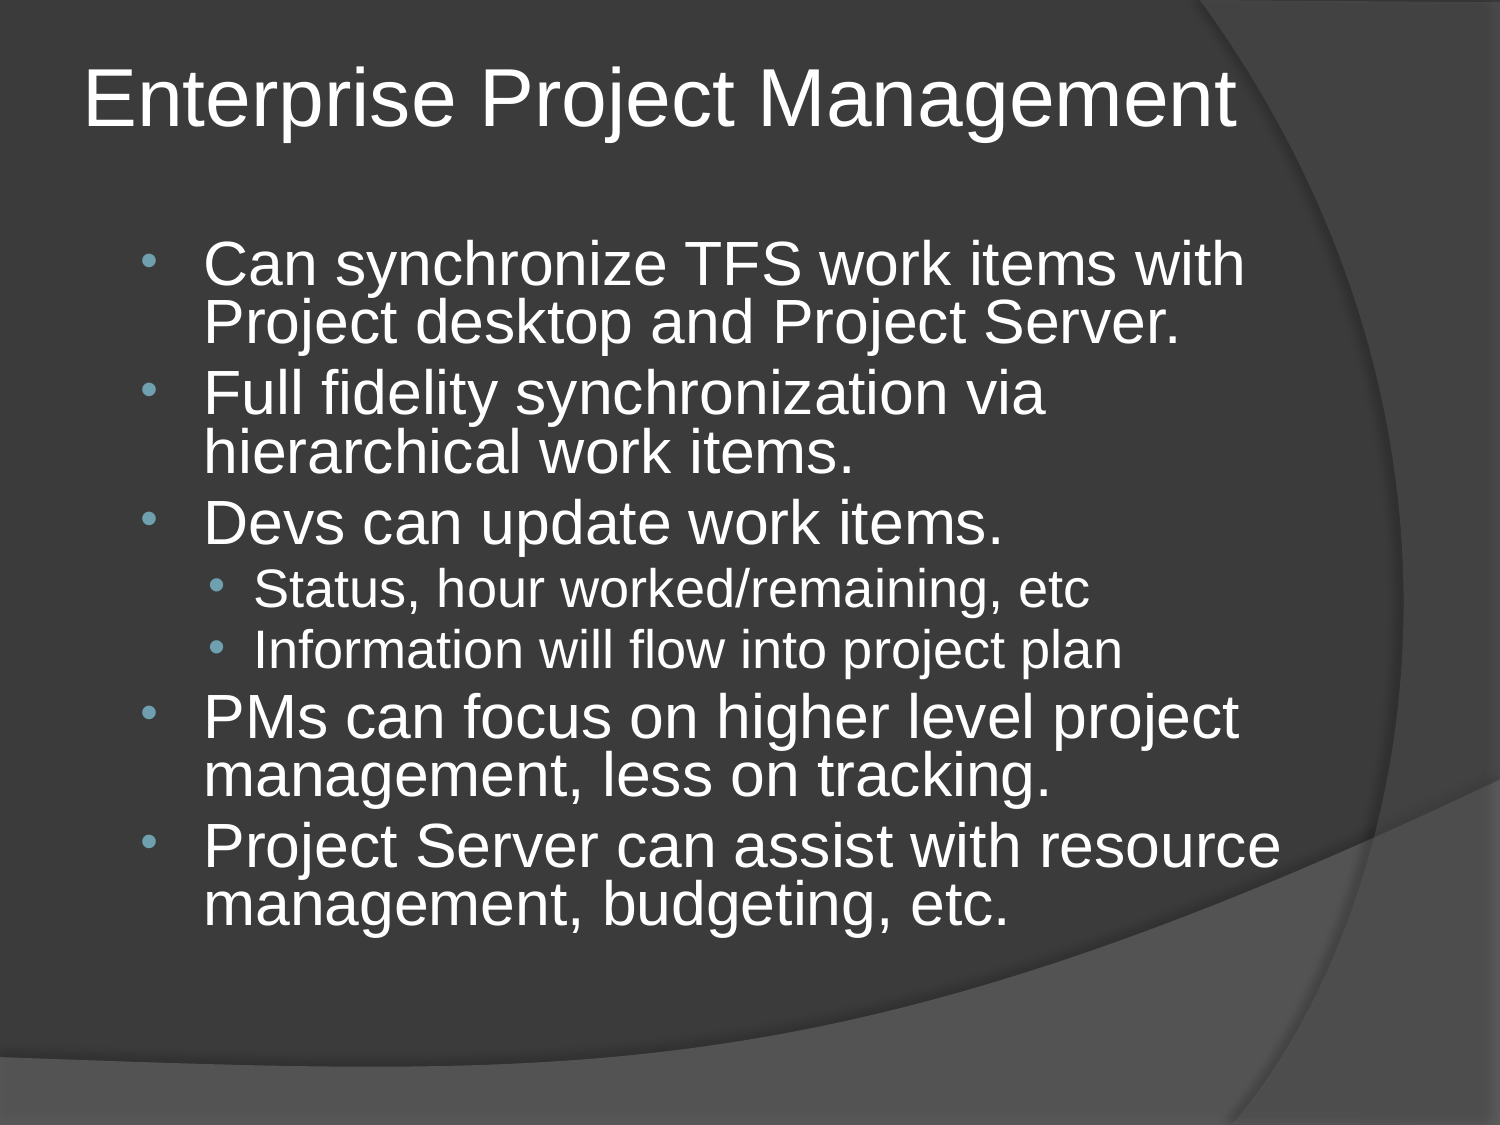

# Enterprise Project Management
Can synchronize TFS work items with Project desktop and Project Server.
Full fidelity synchronization via hierarchical work items.
Devs can update work items.
Status, hour worked/remaining, etc
Information will flow into project plan
PMs can focus on higher level project management, less on tracking.
Project Server can assist with resource management, budgeting, etc.